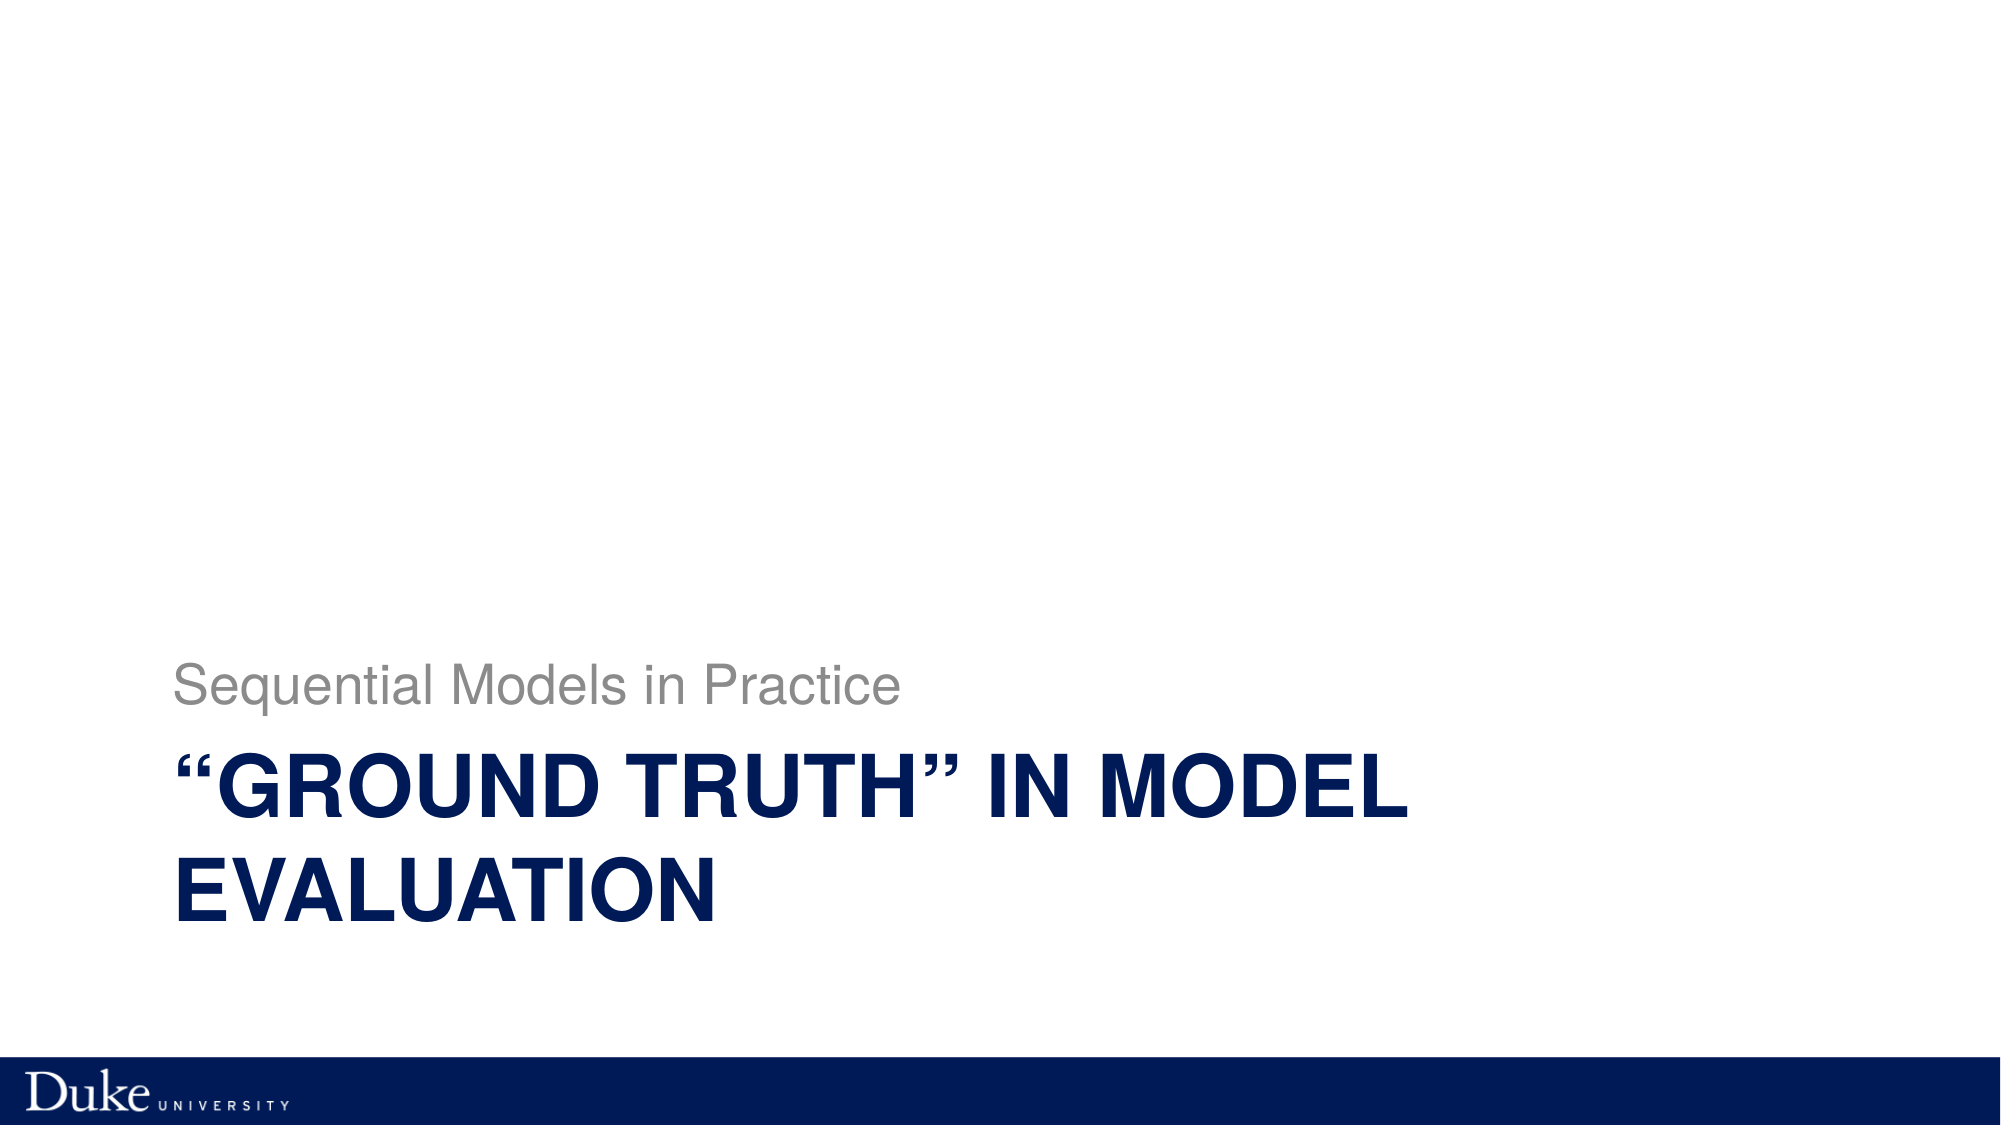

Sequential Models in Practice
# “ground truth” in Model EValuation